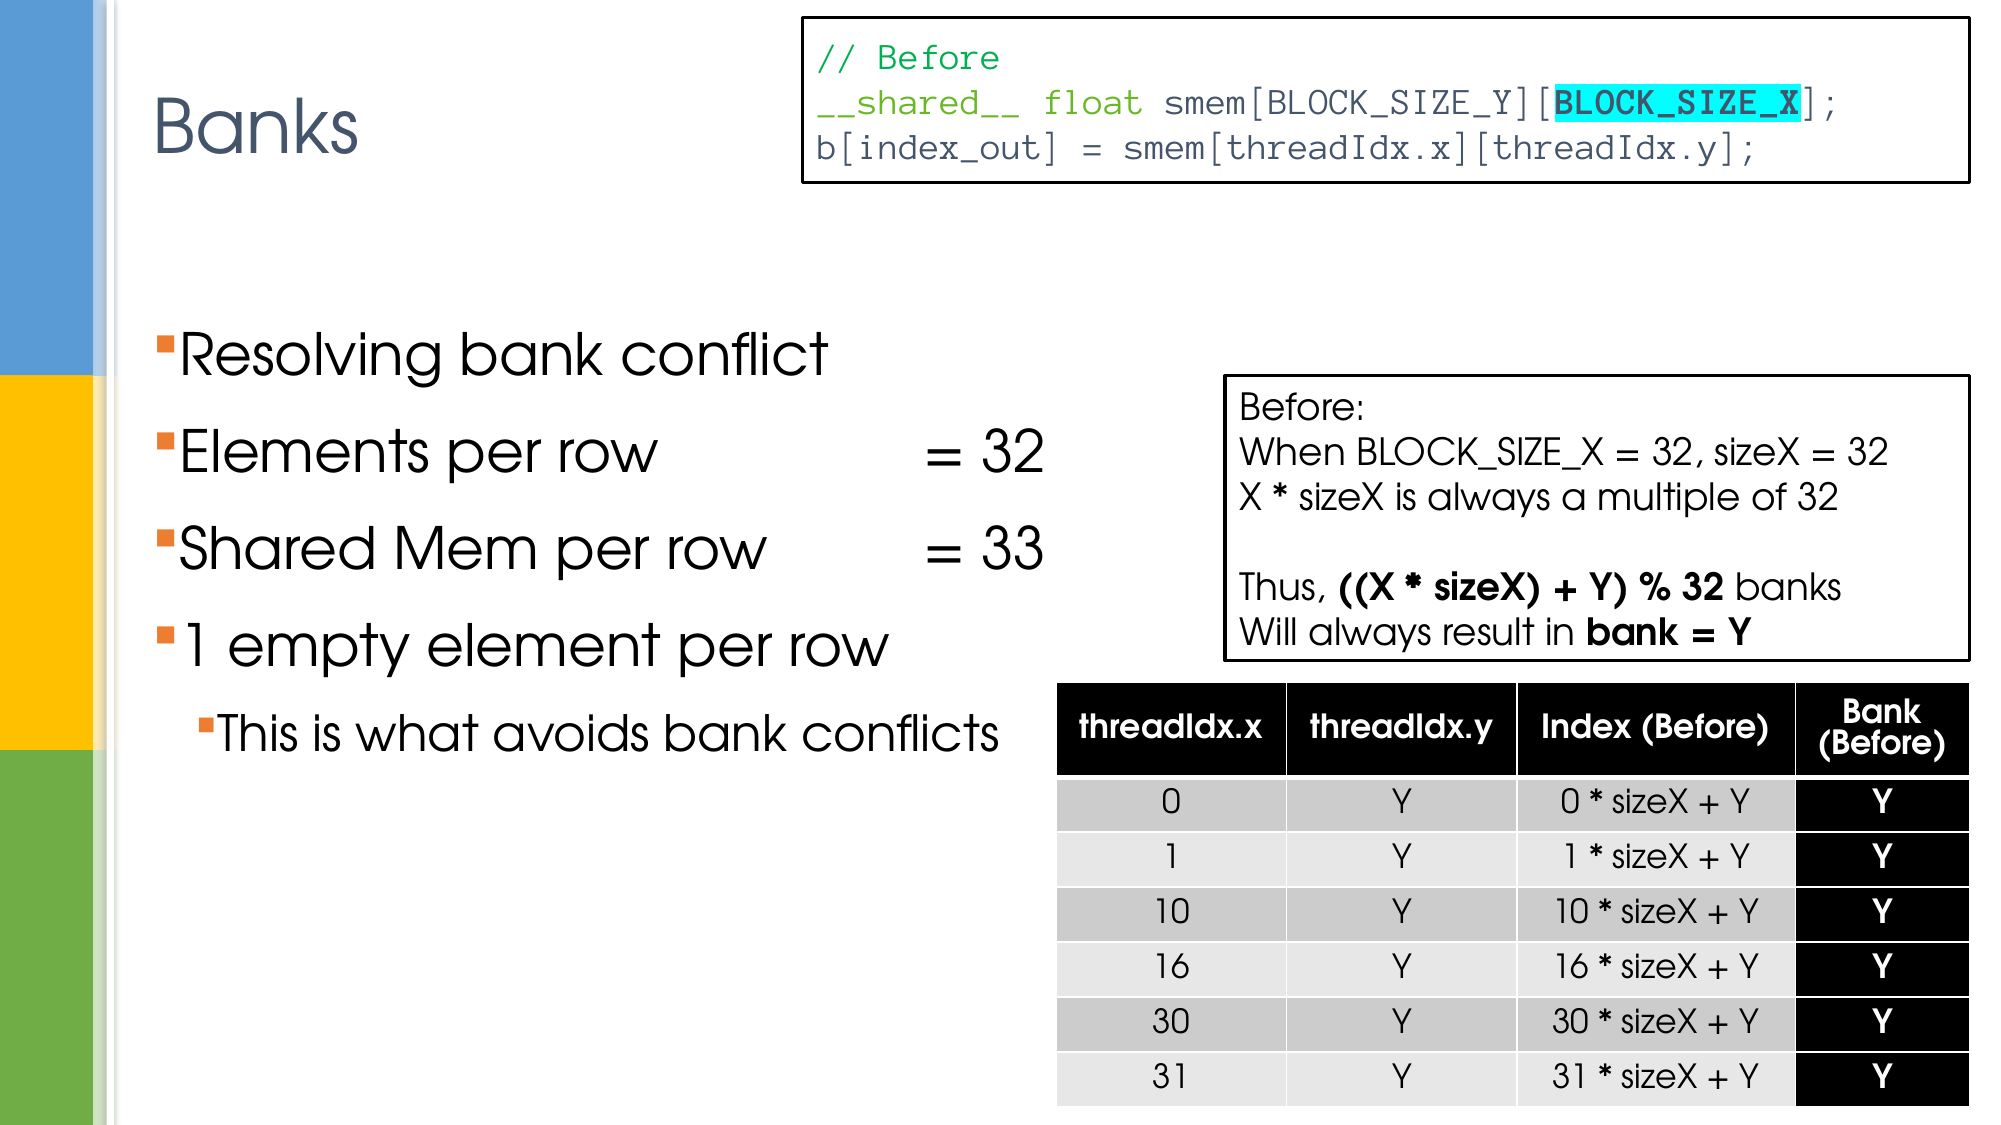

// Before
__shared__ float smem[BLOCK_SIZE_Y][BLOCK_SIZE_X];
b[index_out] = smem[threadIdx.x][threadIdx.y];
# Banks
Resolving bank conflict
Elements per row 		= 32
Shared Mem per row 	= 33
1 empty element per row
This is what avoids bank conflicts
Before:
When BLOCK_SIZE_X = 32, sizeX = 32
X * sizeX is always a multiple of 32

Thus, ((X * sizeX) + Y) % 32 banks
Will always result in bank = Y
| threadIdx.x | threadIdx.y | Index (Before) | Bank (Before) |
| --- | --- | --- | --- |
| 0 | Y | 0 \* sizeX + Y | Y |
| 1 | Y | 1 \* sizeX + Y | Y |
| 10 | Y | 10 \* sizeX + Y | Y |
| 16 | Y | 16 \* sizeX + Y | Y |
| 30 | Y | 30 \* sizeX + Y | Y |
| 31 | Y | 31 \* sizeX + Y | Y |